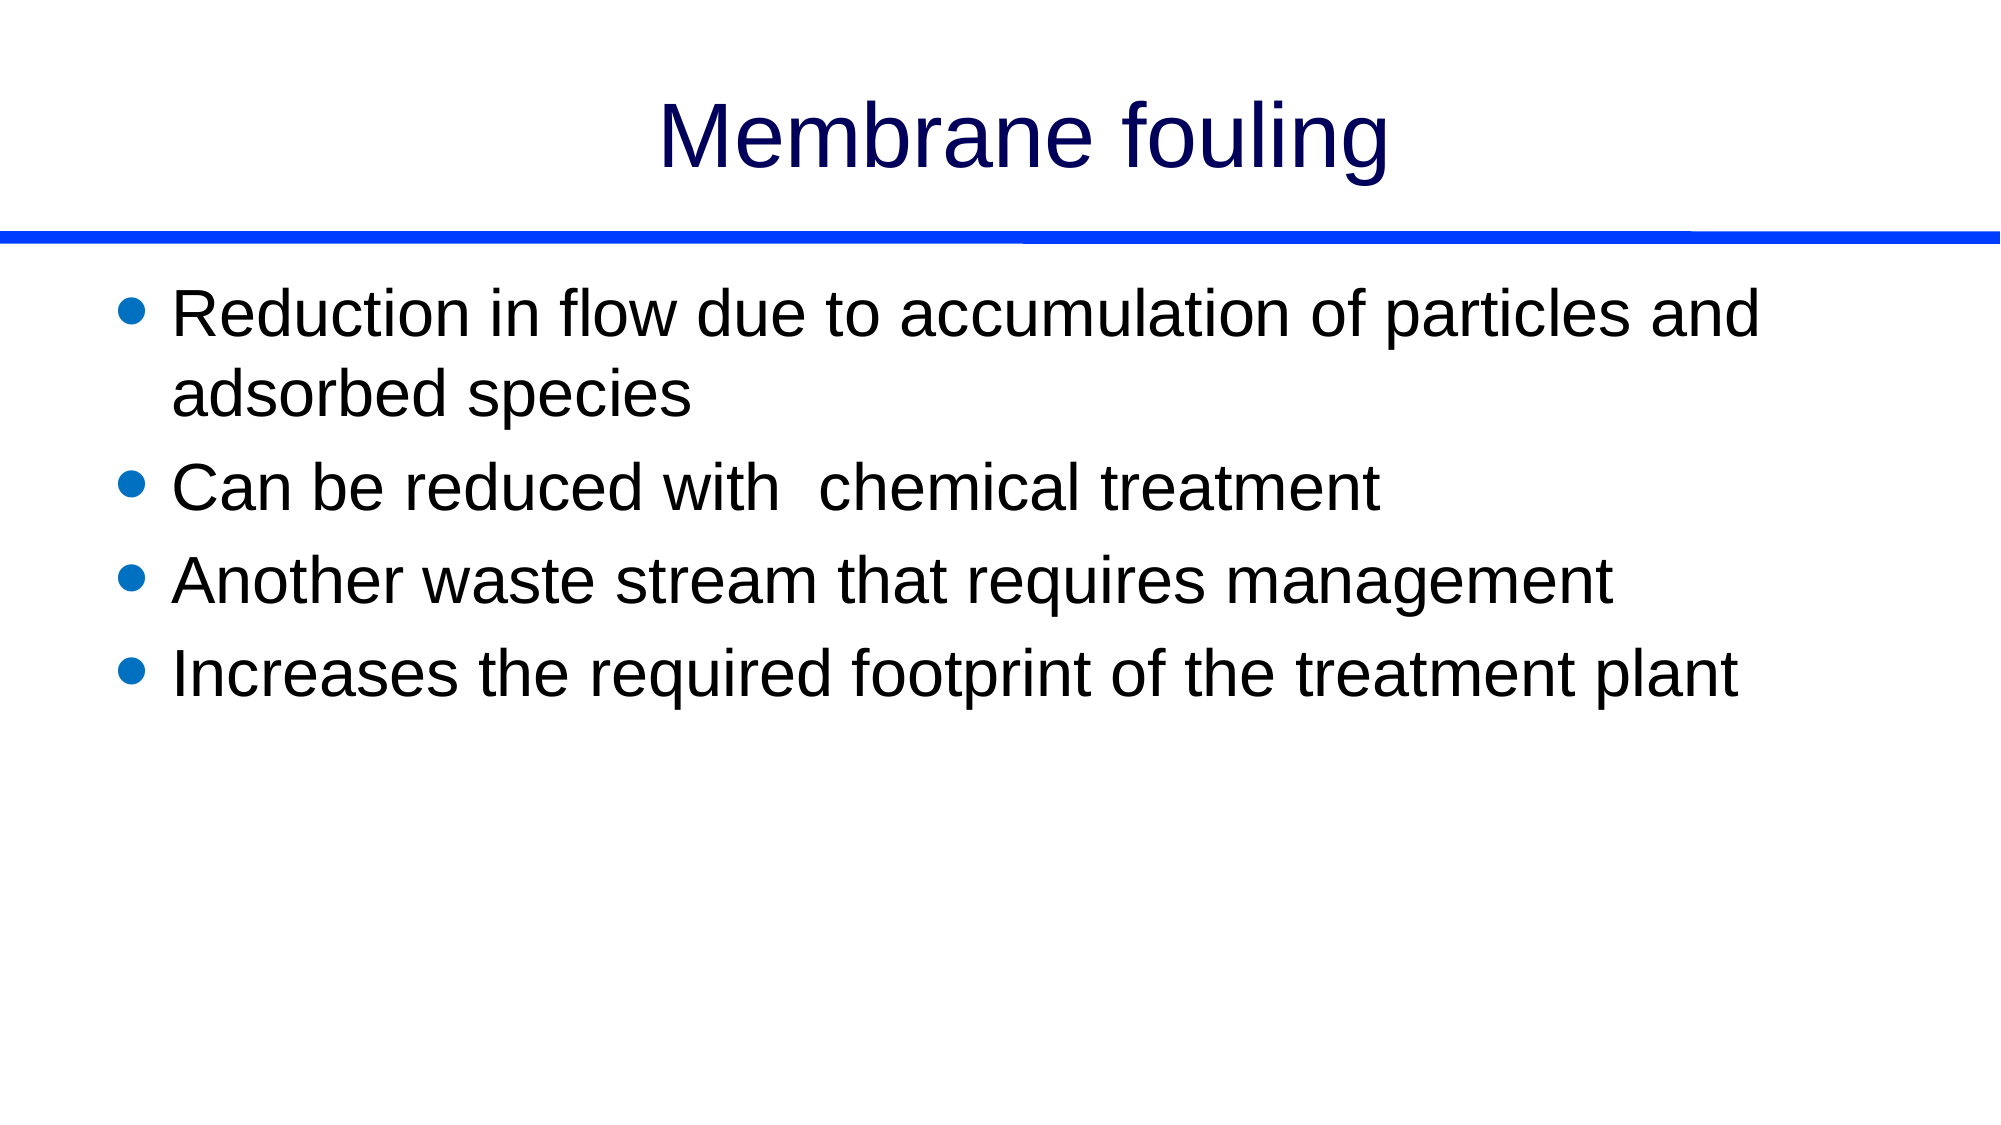

# Membrane fouling
Reduction in flow due to accumulation of particles and adsorbed species
Can be reduced with  chemical treatment
Another waste stream that requires management
Increases the required footprint of the treatment plant